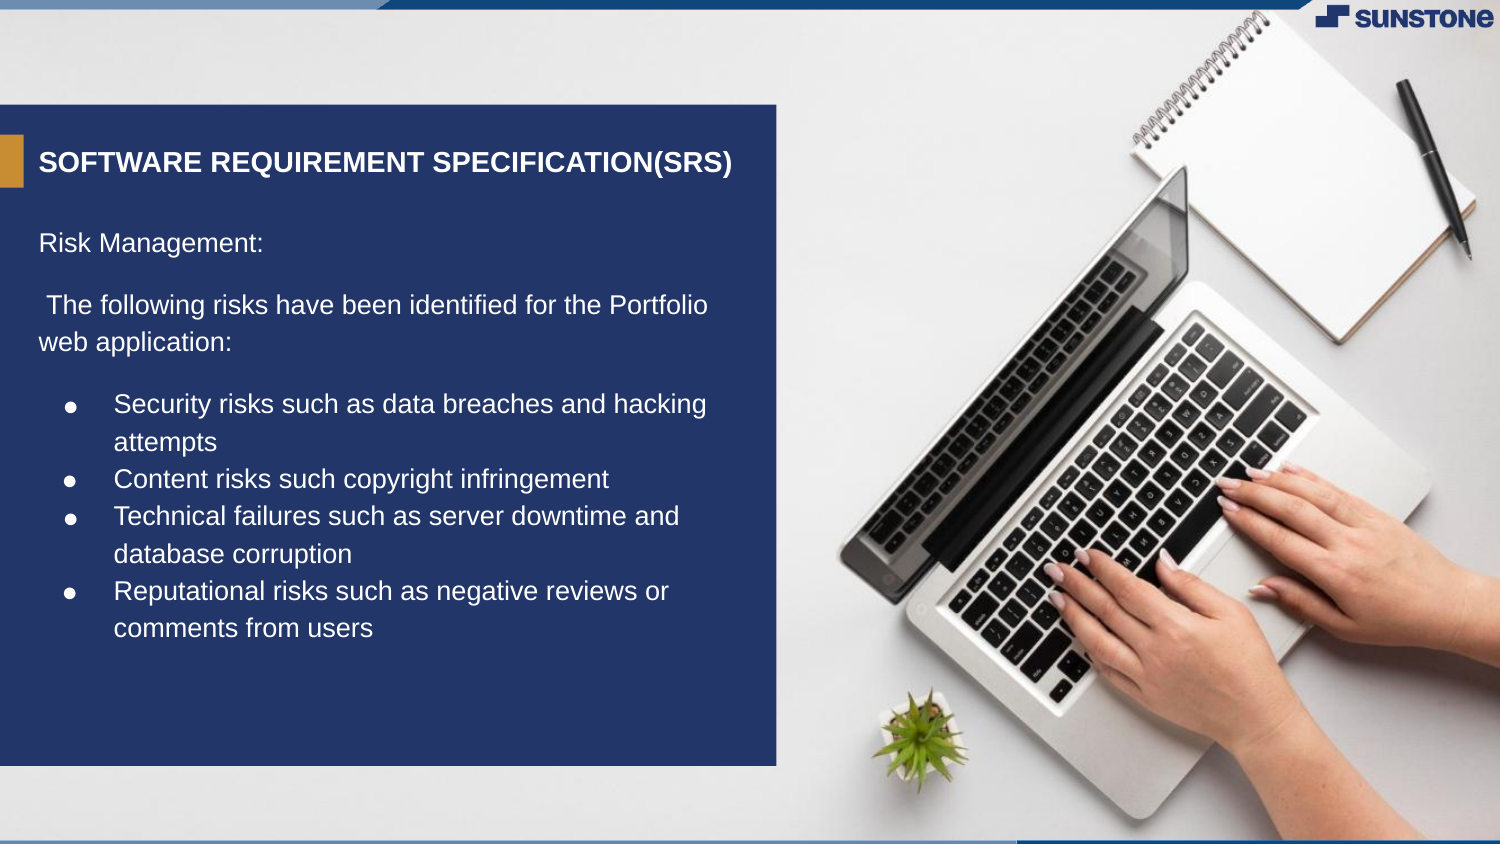

# SOFTWARE REQUIREMENT SPECIFICATION(SRS)
Risk Management:
 The following risks have been identified for the Portfolio web application:
Security risks such as data breaches and hacking attempts
Content risks such copyright infringement
Technical failures such as server downtime and database corruption
Reputational risks such as negative reviews or comments from users